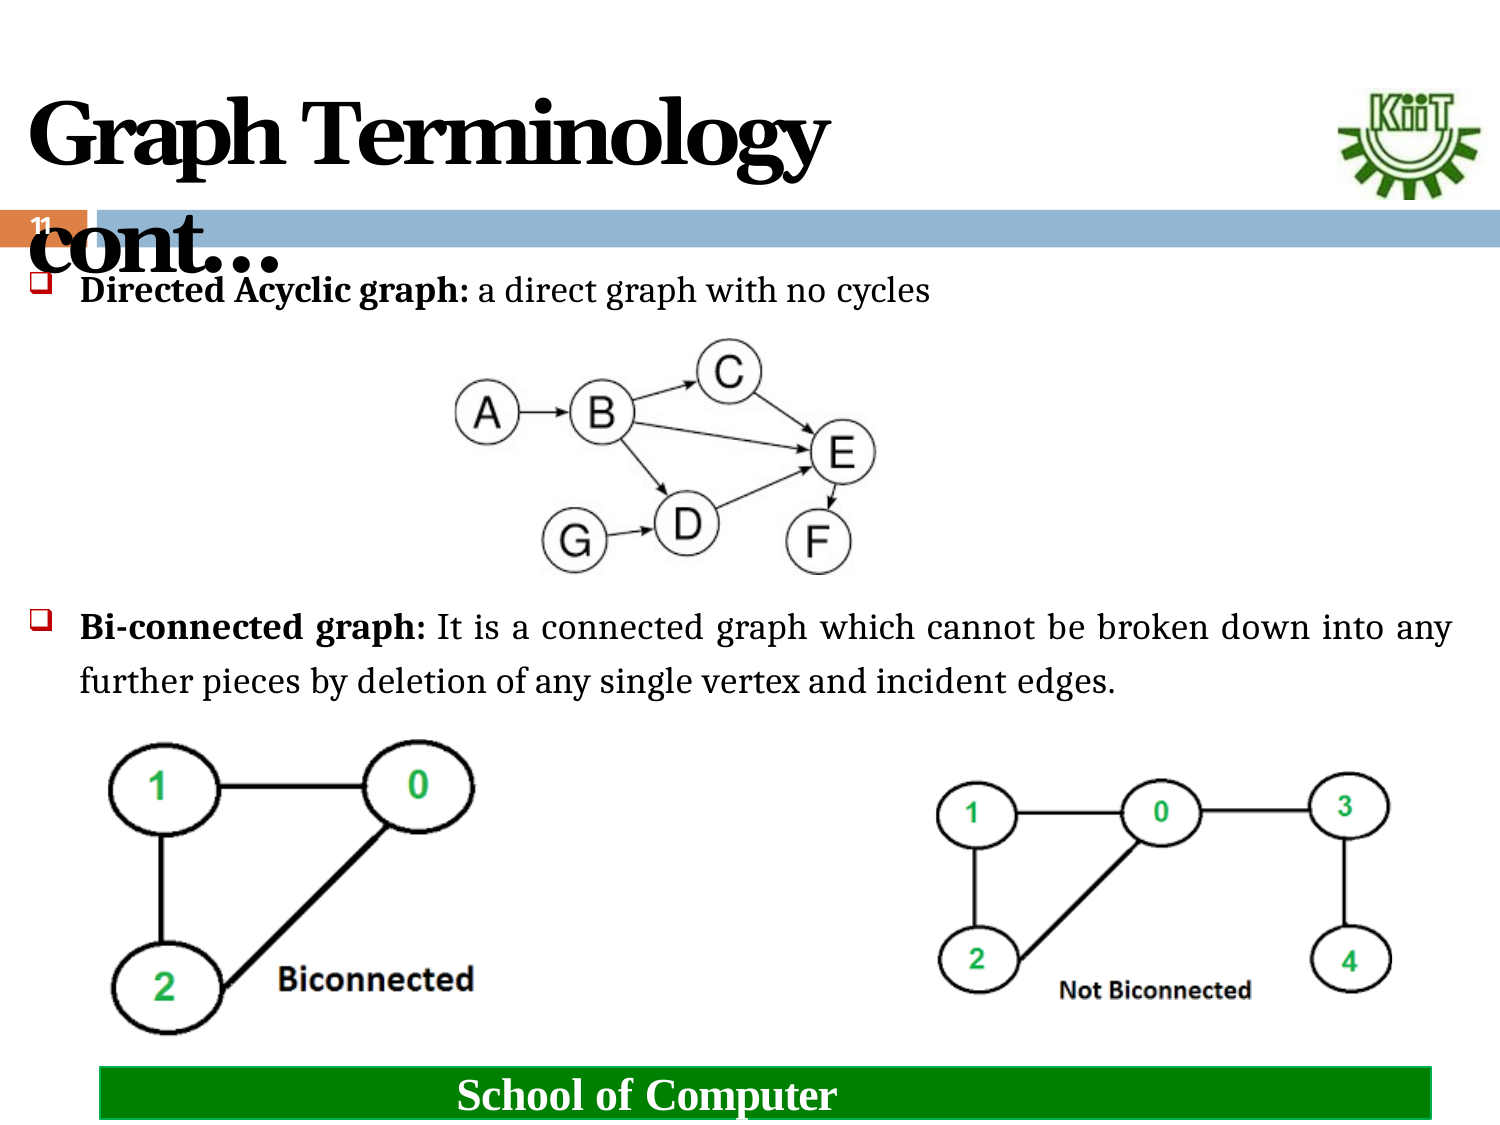

# Graph Terminology cont…

11
Directed Acyclic graph: a direct graph with no cycles

Bi-connected graph: It is a connected graph which cannot be broken down into any
further pieces by deletion of any single vertex and incident edges.

School of Computer Engineering